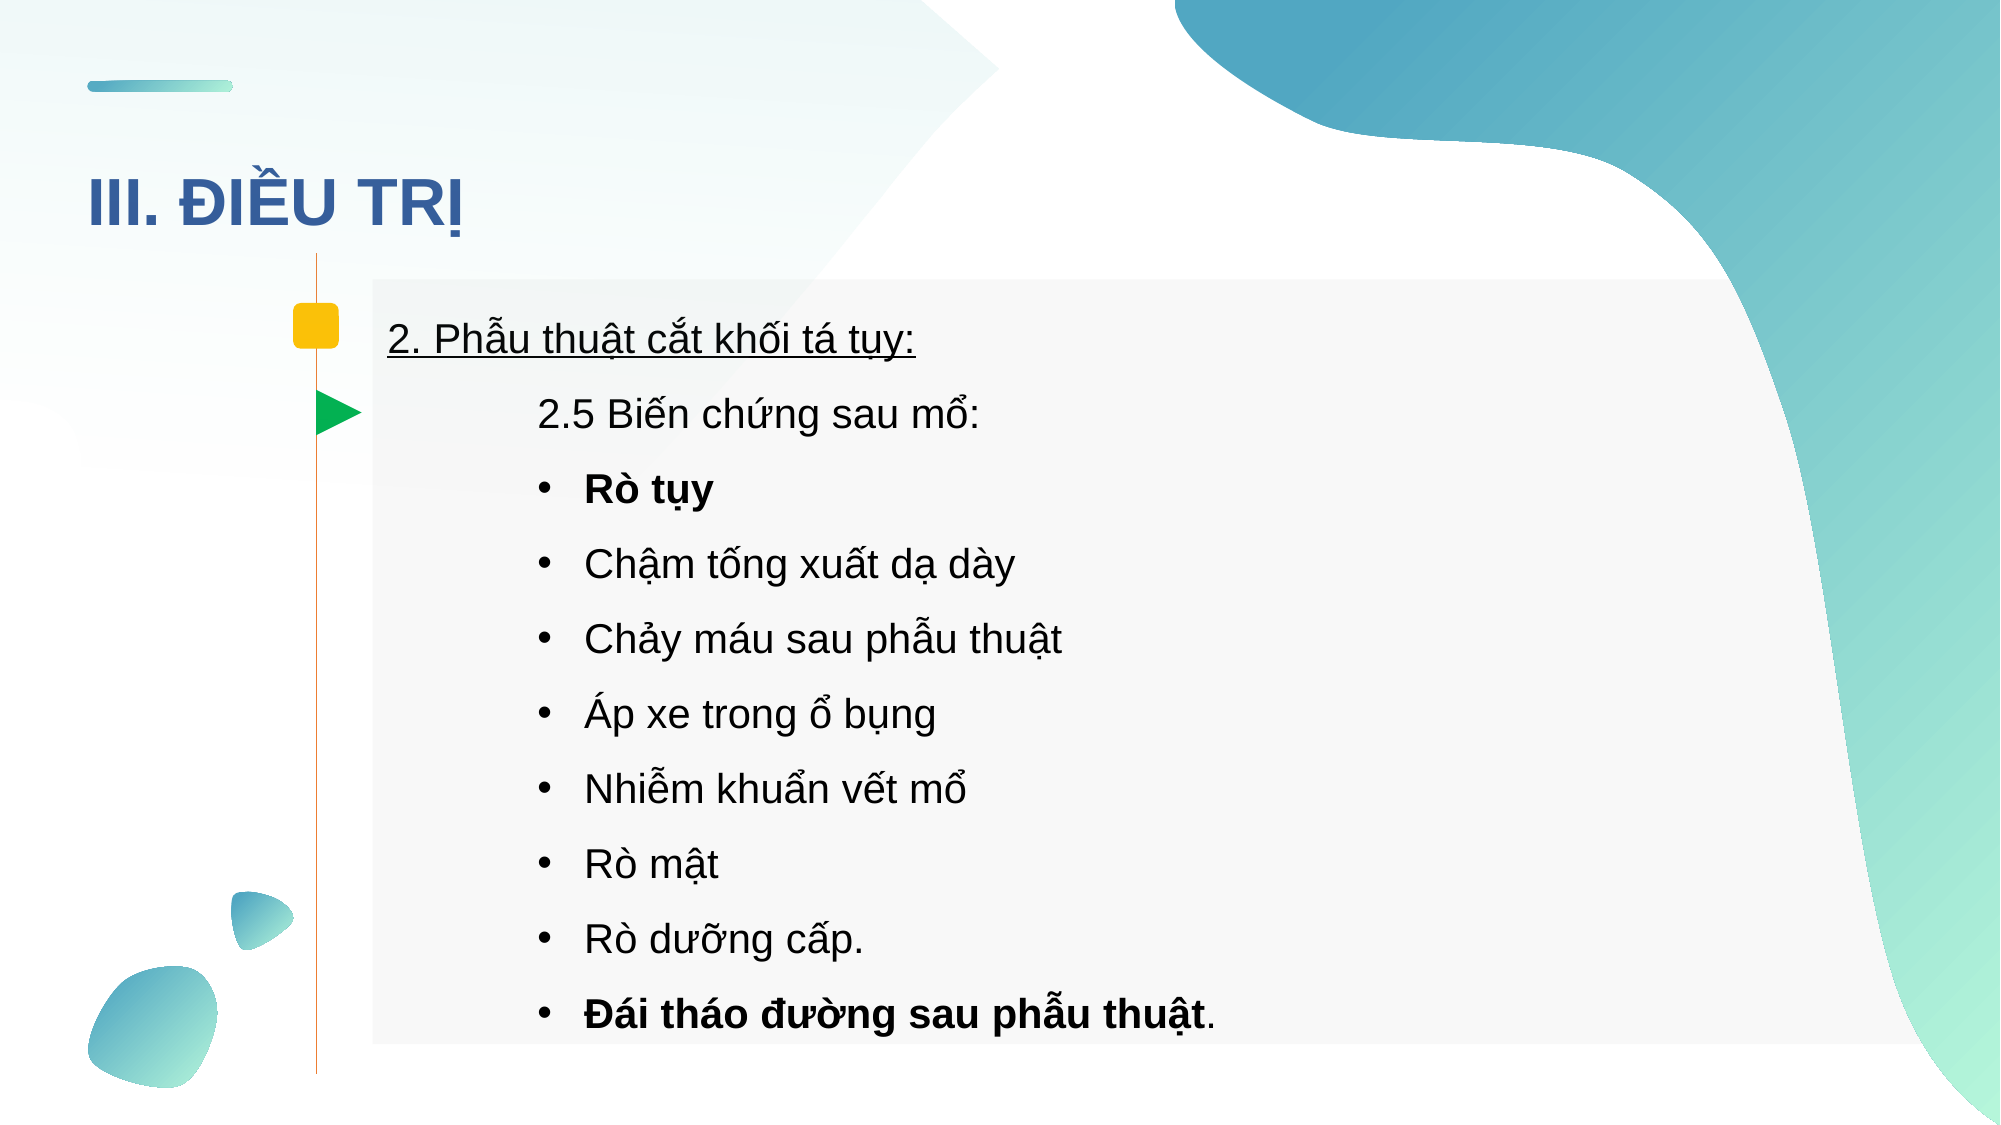

III. ĐIỀU TRỊ

2. Phẫu thuật cắt khối tá tụy:
	2.5 Biến chứng sau mổ:
Rò tụy
Chậm tống xuất dạ dày
Chảy máu sau phẫu thuật
Áp xe trong ổ bụng
Nhiễm khuẩn vết mổ
Rò mật
Rò dưỡng cấp.
Đái tháo đường sau phẫu thuật.